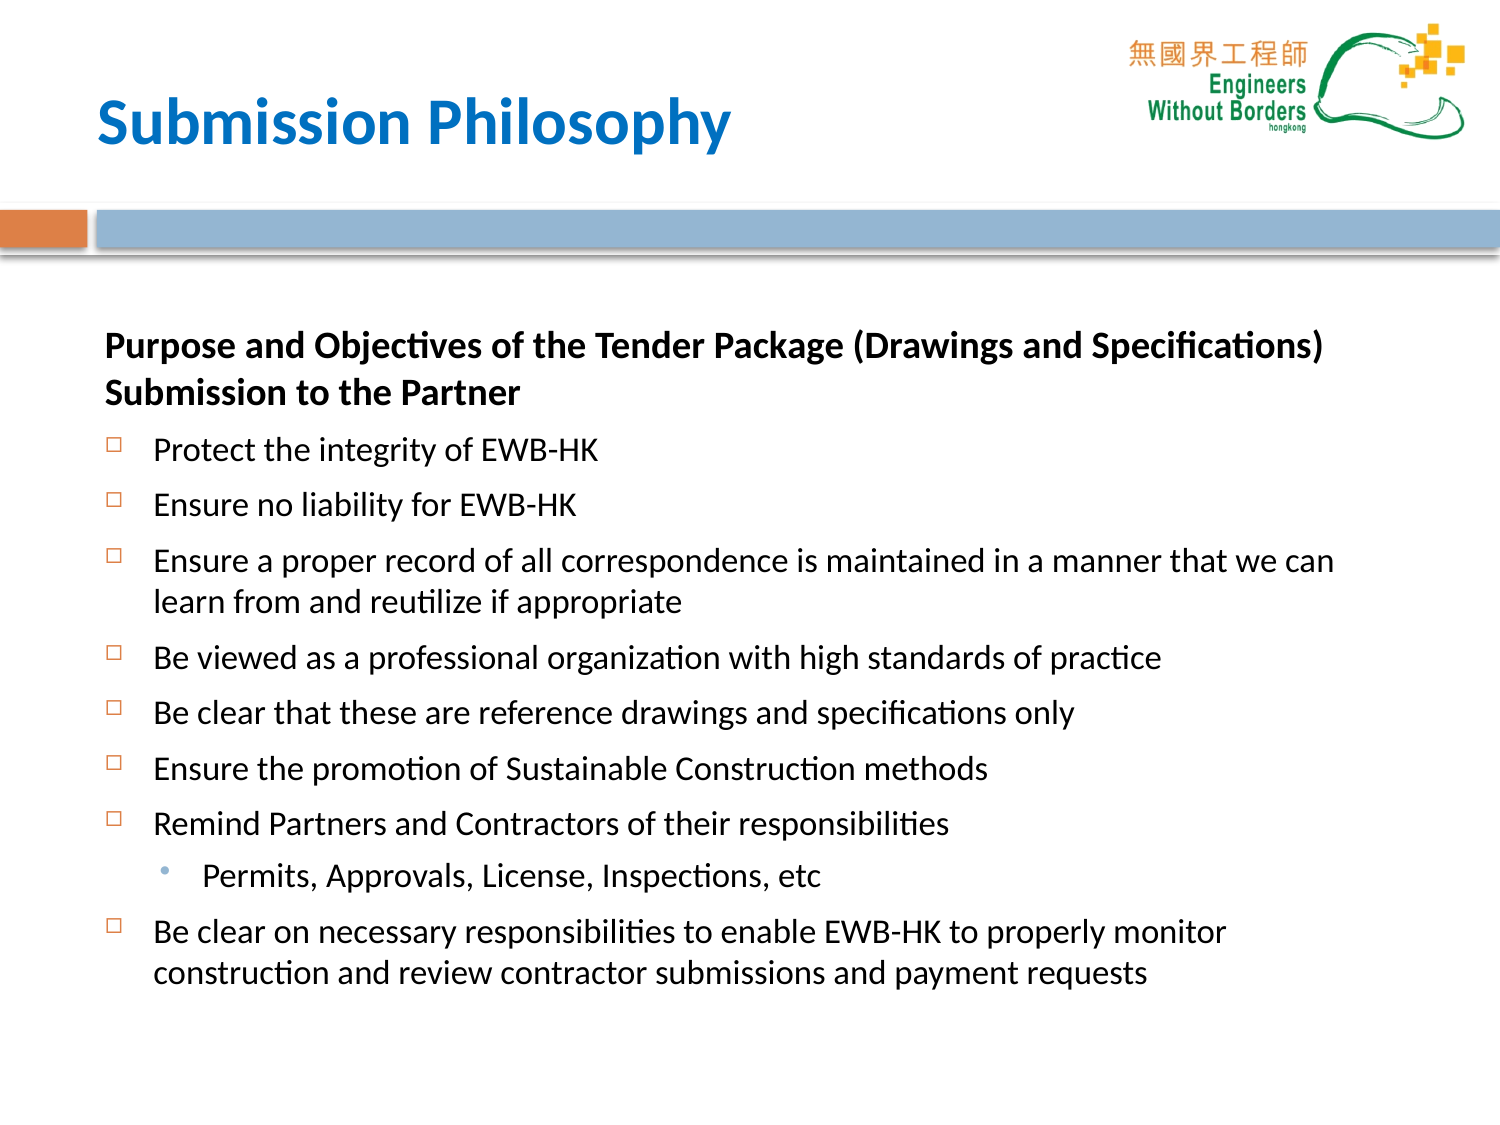

# Submission Philosophy
Purpose and Objectives of the Tender Package (Drawings and Specifications) Submission to the Partner
Protect the integrity of EWB-HK
Ensure no liability for EWB-HK
Ensure a proper record of all correspondence is maintained in a manner that we can learn from and reutilize if appropriate
Be viewed as a professional organization with high standards of practice
Be clear that these are reference drawings and specifications only
Ensure the promotion of Sustainable Construction methods
Remind Partners and Contractors of their responsibilities
Permits, Approvals, License, Inspections, etc
Be clear on necessary responsibilities to enable EWB-HK to properly monitor construction and review contractor submissions and payment requests